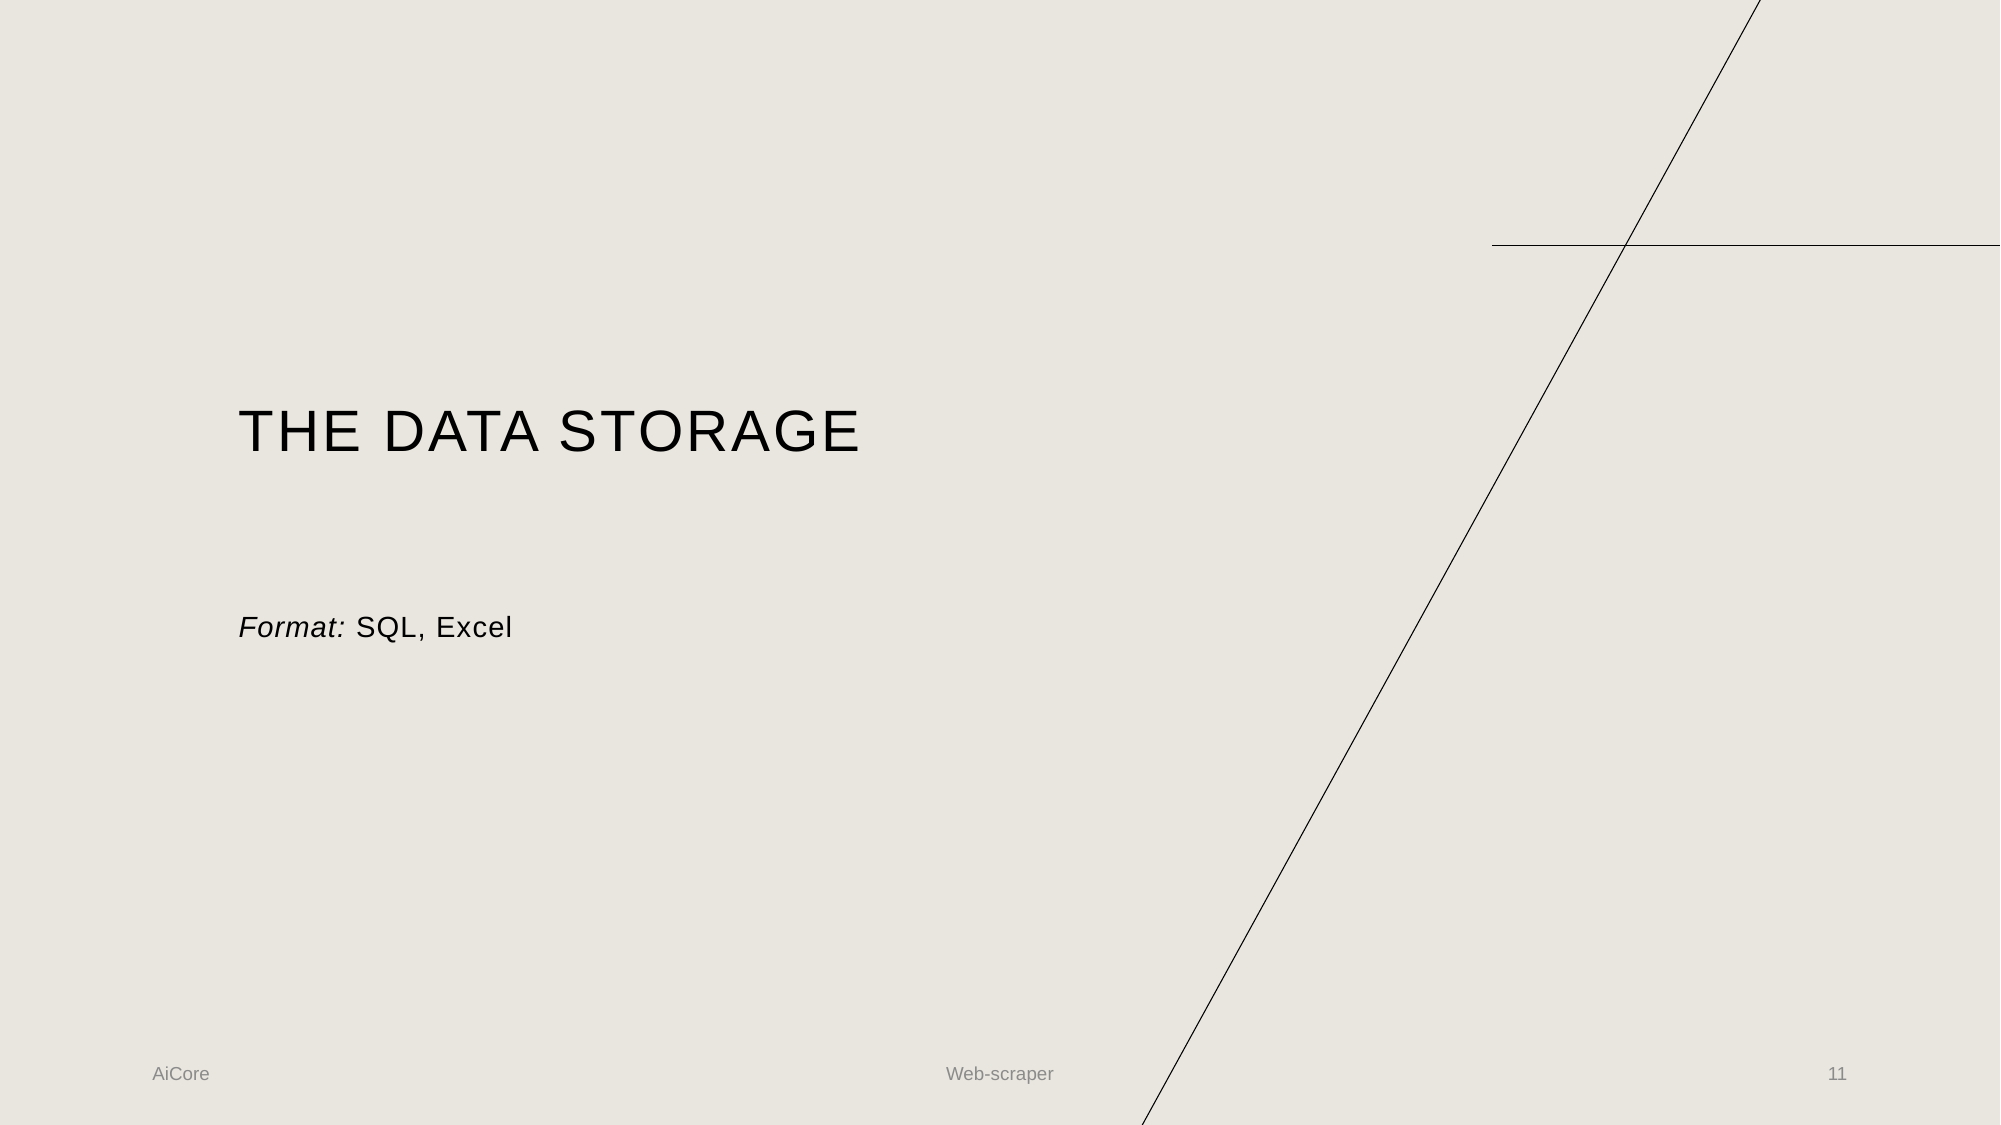

# The Data storage
Format: SQL, Excel
AiCore
Web-scraper
11